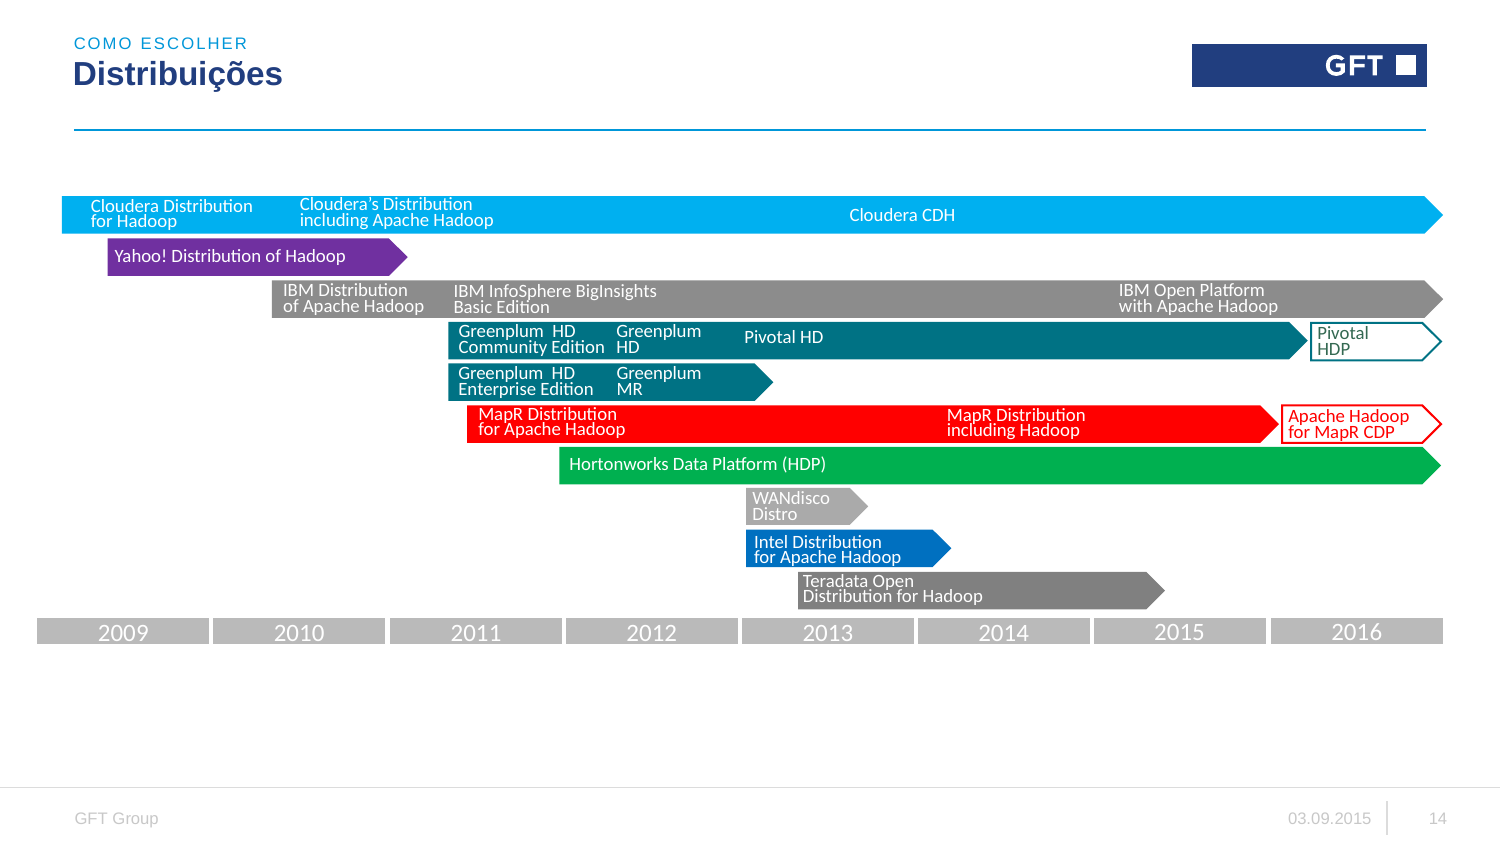

Como escolher
# Distribuições

Cloudera’s Distribution
including Apache Hadoop
Cloudera Distribution
for Hadoop
Cloudera CDH

Yahoo! Distribution of Hadoop

IBM Open Platform
with Apache Hadoop
IBM Distribution
of Apache Hadoop
IBM InfoSphere BigInsights
Basic Edition

Greenplum  HD
Community Edition
Greenplum
HD
Pivotal HD

Pivotal
HDP

Greenplum
MR
Greenplum  HD
Enterprise Edition

Apache Hadoop
for MapR CDP

MapR Distribution
for Apache Hadoop
MapR Distribution
including Hadoop

Hortonworks Data Platform (HDP)

WANdisco
Distro

Intel Distribution
for Apache Hadoop

Teradata Open
Distribution for Hadoop
2015
2016
2009
2010
2011
2012
2013
2014